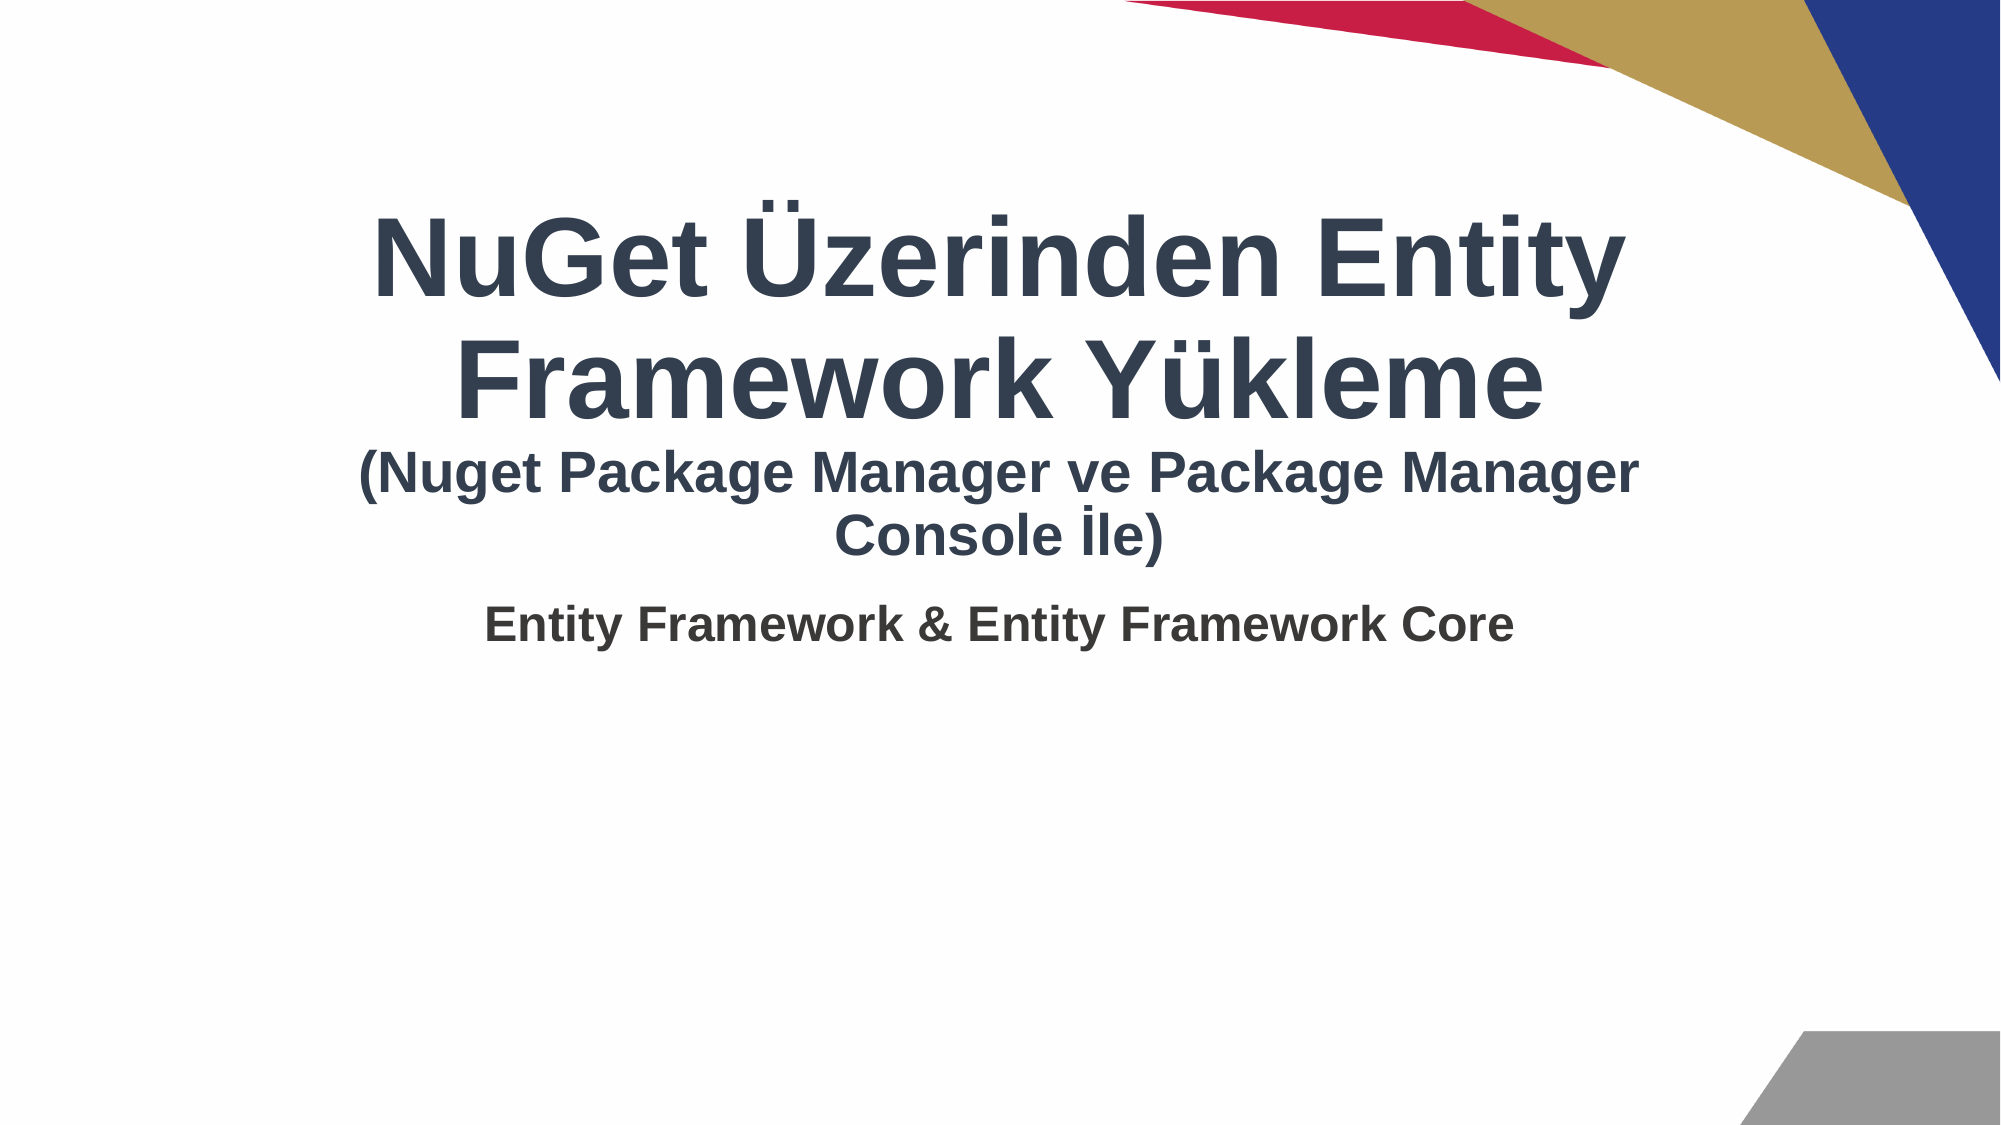

# NuGet Üzerinden Entity Framework Yükleme (Nuget Package Manager ve Package Manager Console İle)
Entity Framework & Entity Framework Core